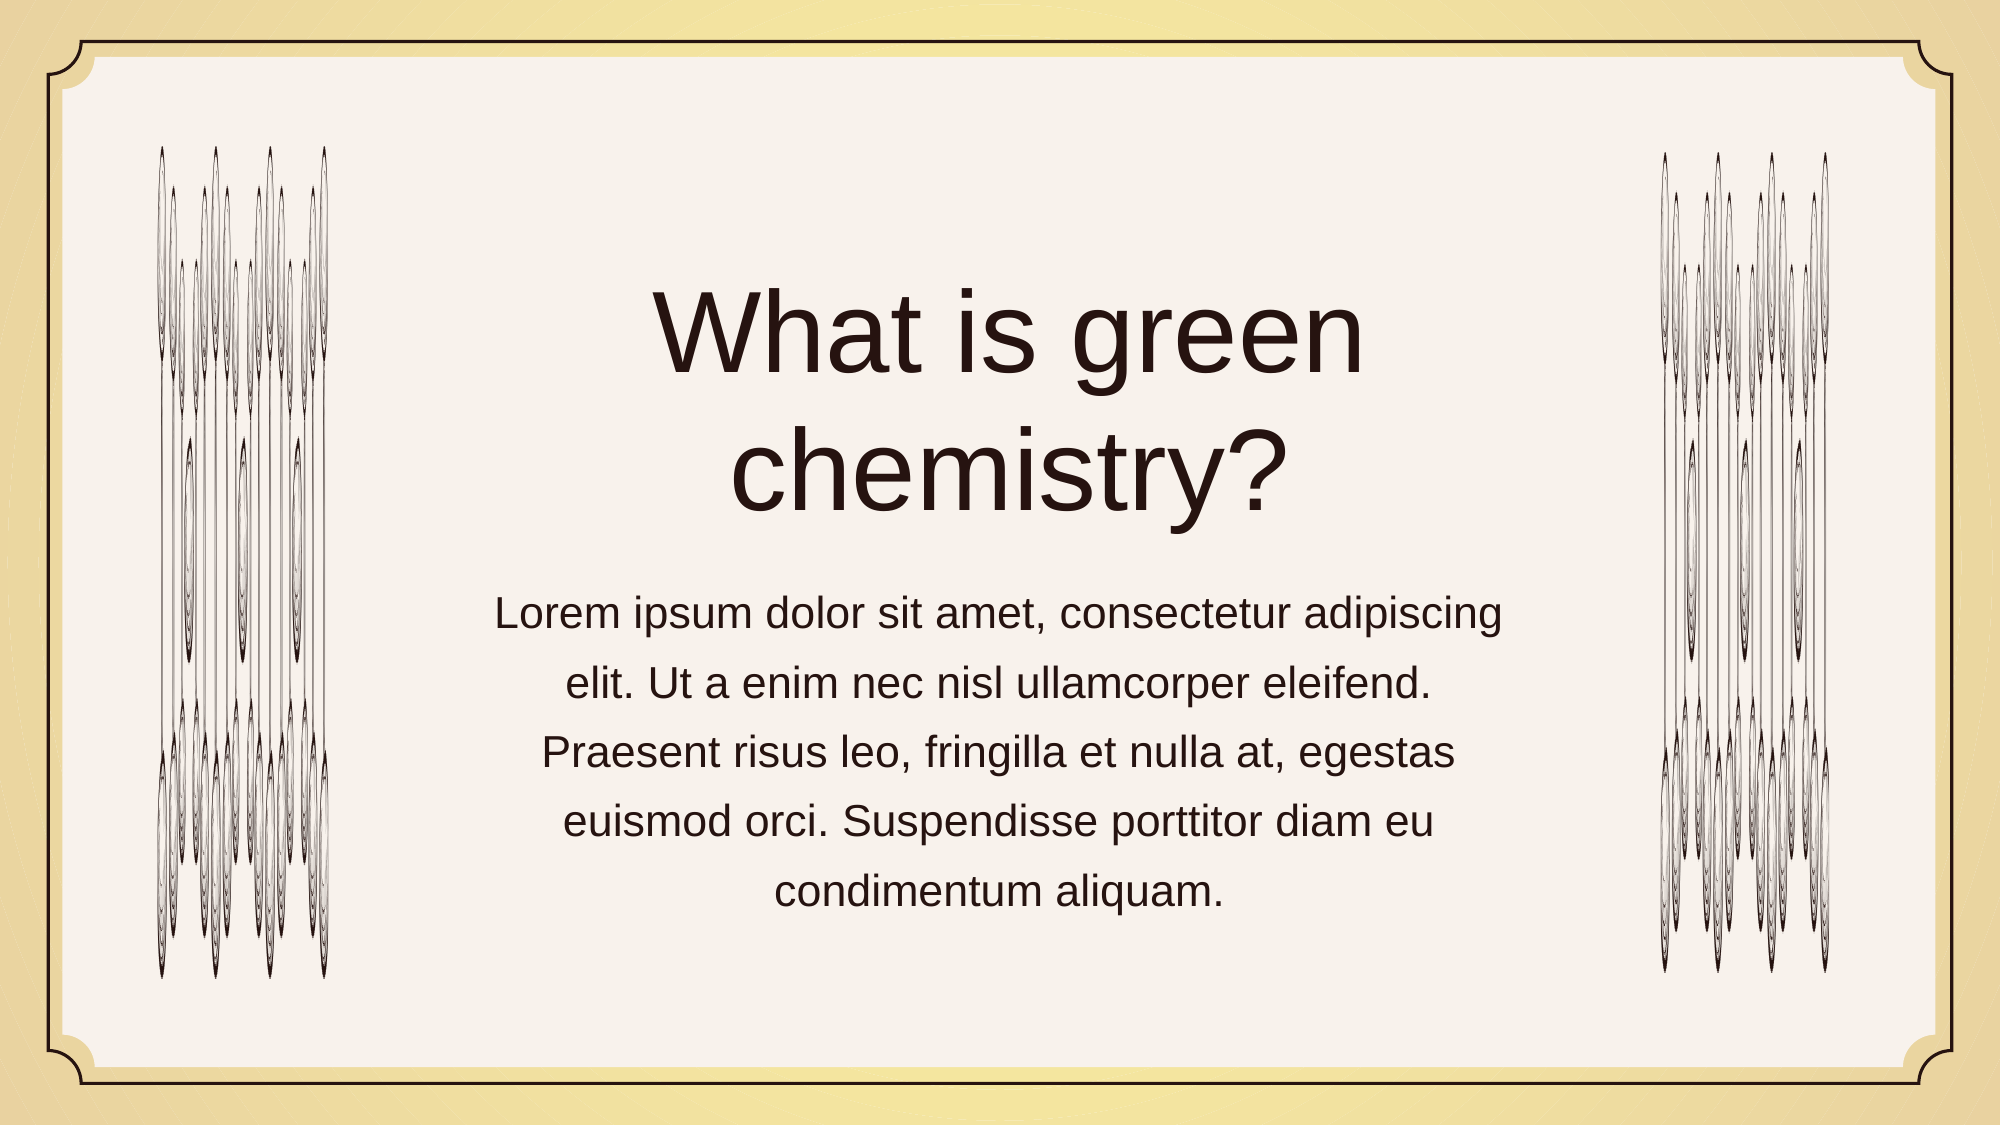

What is green
chemistry?

Lorem ipsum dolor sit amet, consectetur adipiscing elit. Ut a enim nec nisl ullamcorper eleifend. Praesent risus leo, fringilla et nulla at, egestas euismod orci. Suspendisse porttitor diam eu condimentum aliquam.